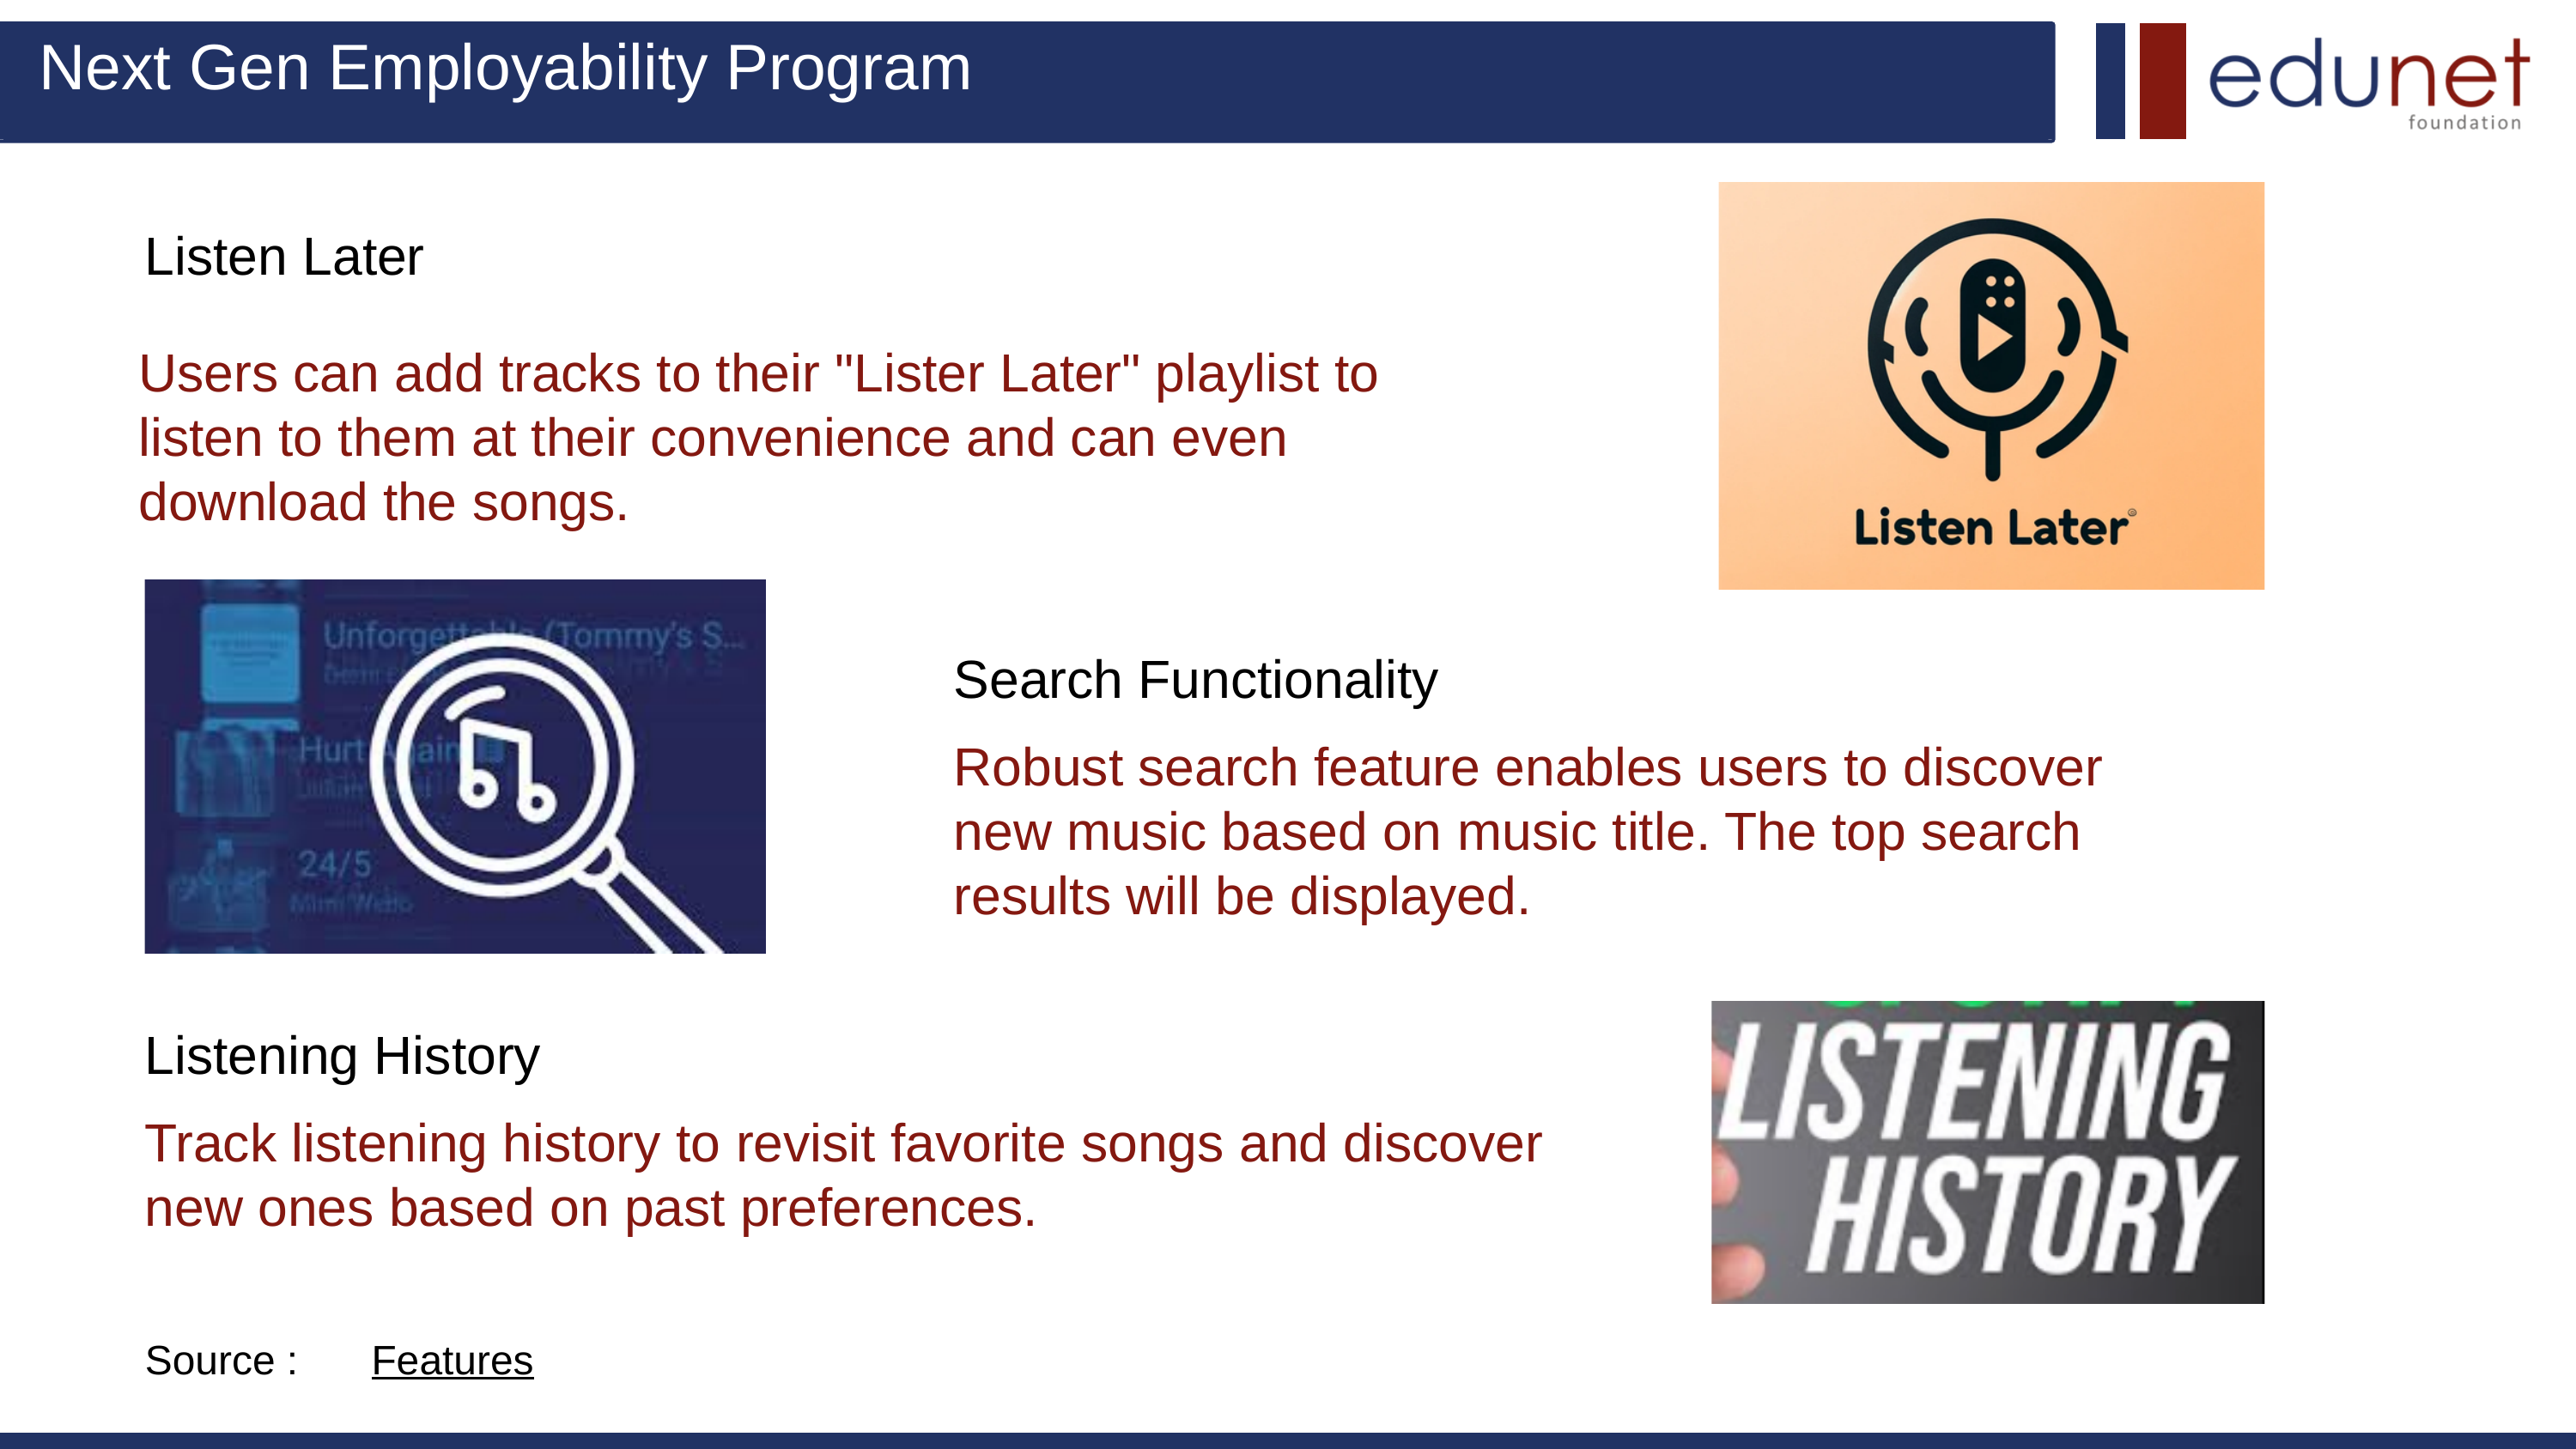

Next Gen Employability Program

Listen Later
Users can add tracks to their "Lister Later" playlist to listen to them at their convenience and can even download the songs.

Search Functionality
Robust search feature enables users to discover new music based on music title. The top search results will be displayed.

Listening History
Track listening history to revisit favorite songs and discover new ones based on past preferences.

Source :
Features